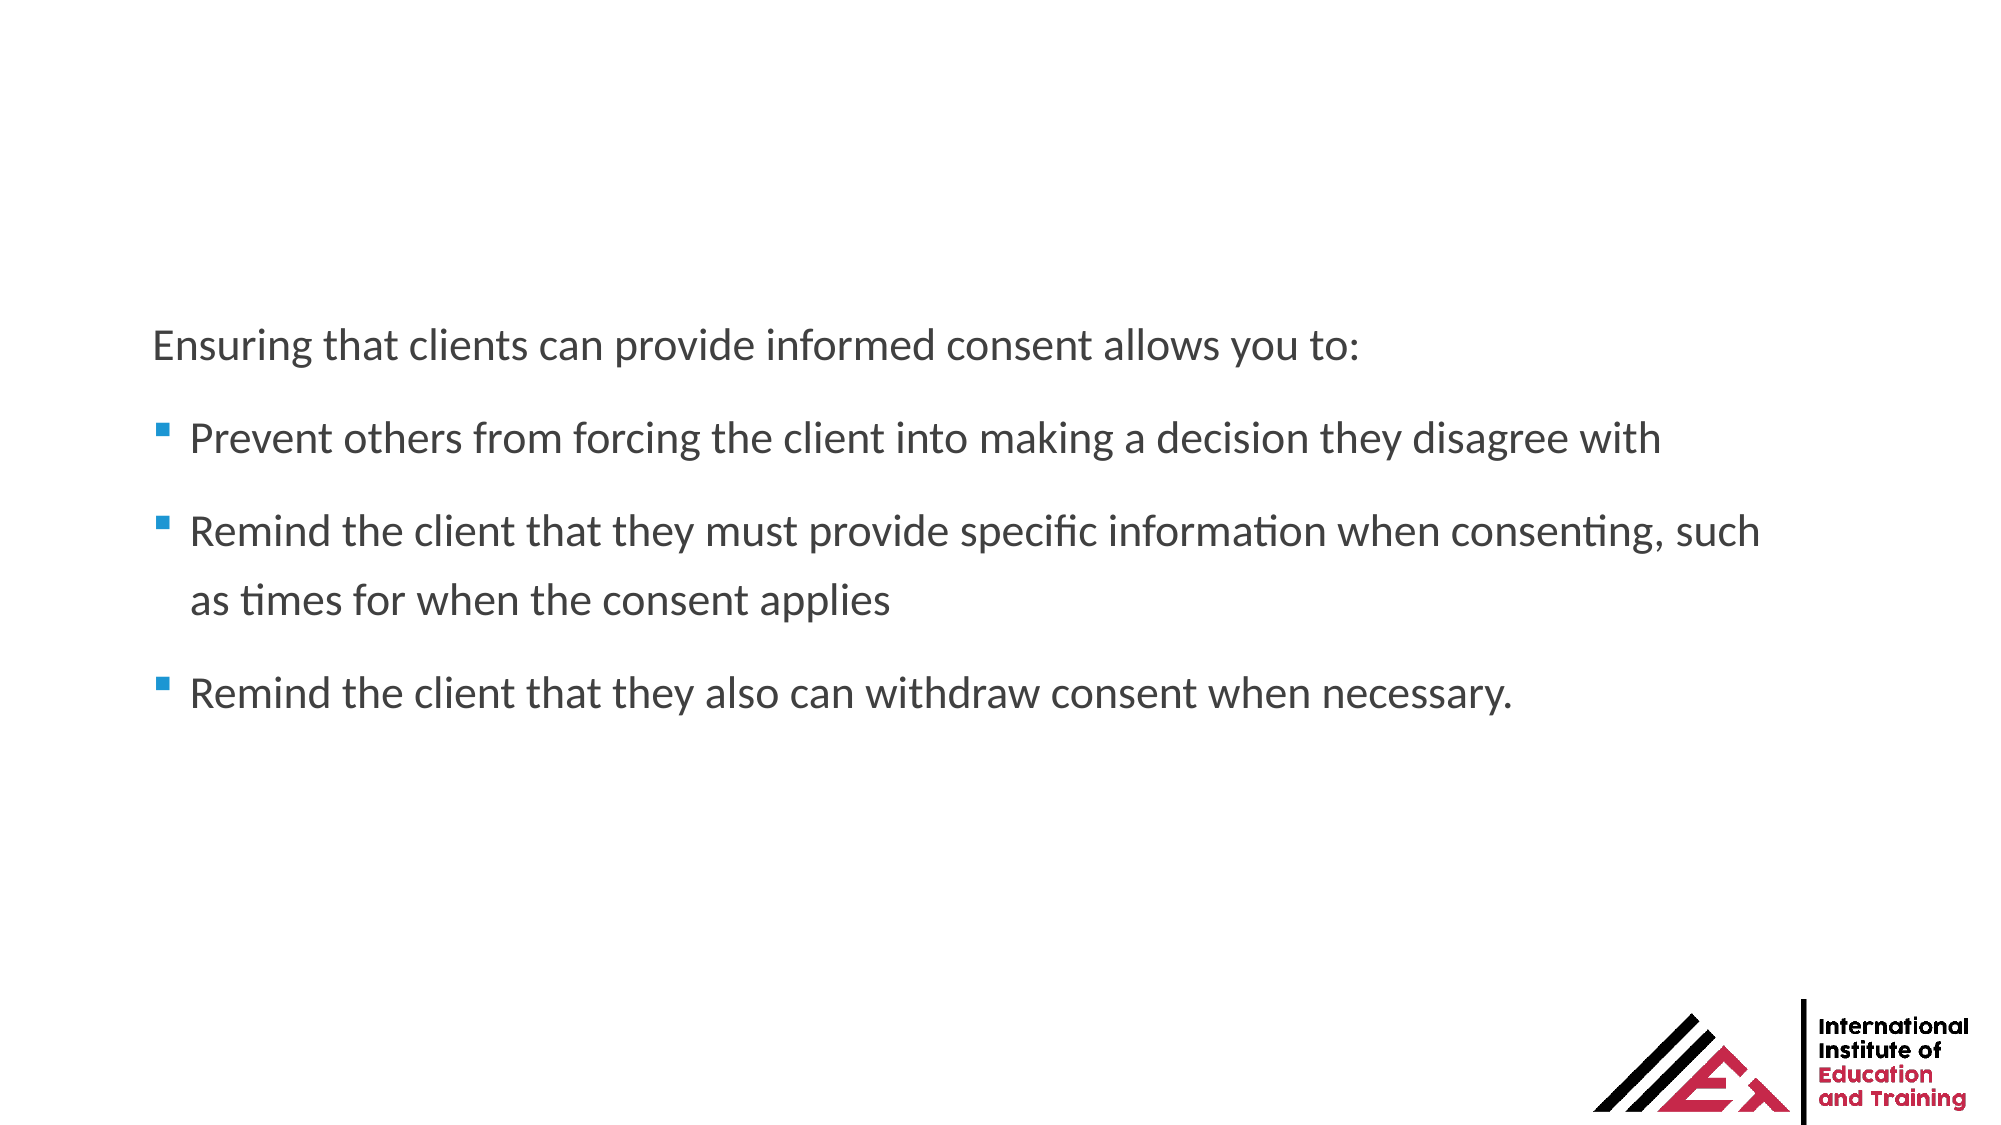

Ensuring that clients can provide informed consent allows you to:
Prevent others from forcing the client into making a decision they disagree with
Remind the client that they must provide specific information when consenting, such as times for when the consent applies
Remind the client that they also can withdraw consent when necessary.